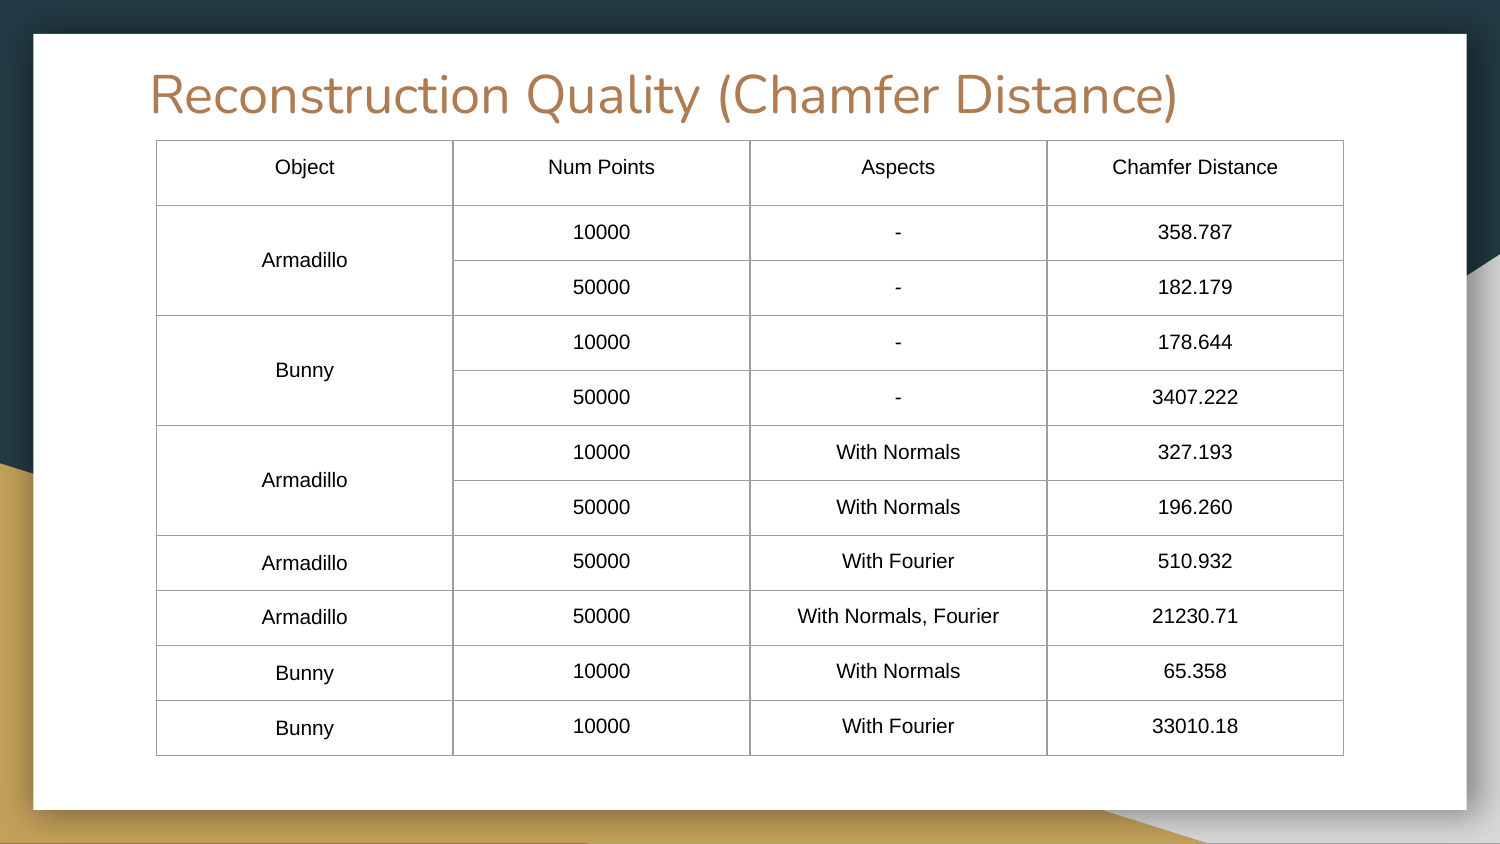

# Reconstruction Quality (Chamfer Distance)
| Object | Num Points | Aspects | Chamfer Distance |
| --- | --- | --- | --- |
| Armadillo | 10000 | - | 358.787 |
|  | 50000 | - | 182.179 |
| Bunny | 10000 | - | 178.644 |
|  | 50000 | - | 3407.222 |
| Armadillo | 10000 | With Normals | 327.193 |
|  | 50000 | With Normals | 196.260 |
| Armadillo | 50000 | With Fourier | 510.932 |
| Armadillo | 50000 | With Normals, Fourier | 21230.71 |
| Bunny | 10000 | With Normals | 65.358 |
| Bunny | 10000 | With Fourier | 33010.18 |